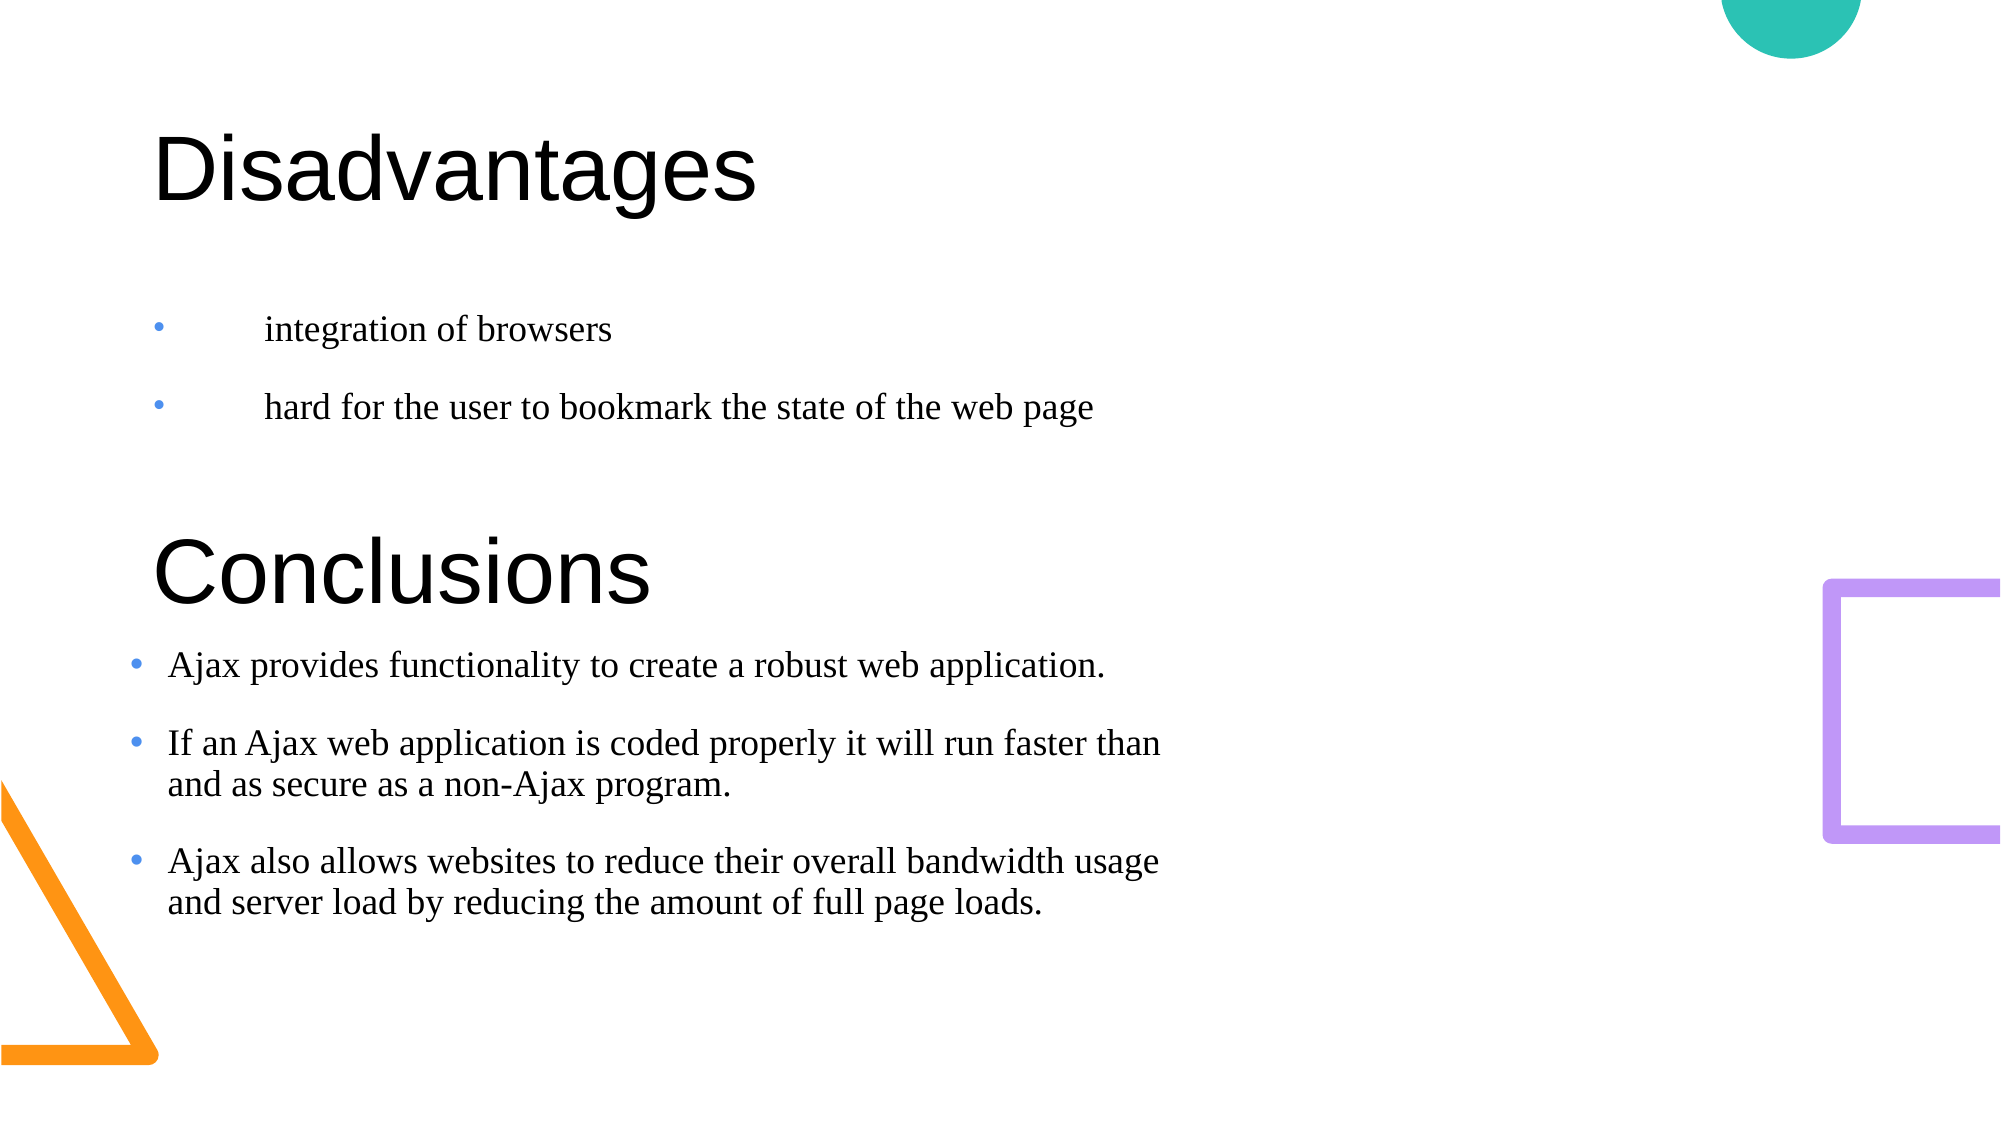

# Disadvantages
integration of browsers
hard for the user to bookmark the state of the web page

Conclusions
Ajax provides functionality to create a robust web application.
If an Ajax web application is coded properly it will run faster than and as secure as a non-Ajax program.
Ajax also allows websites to reduce their overall bandwidth usage and server load by reducing the amount of full page loads.